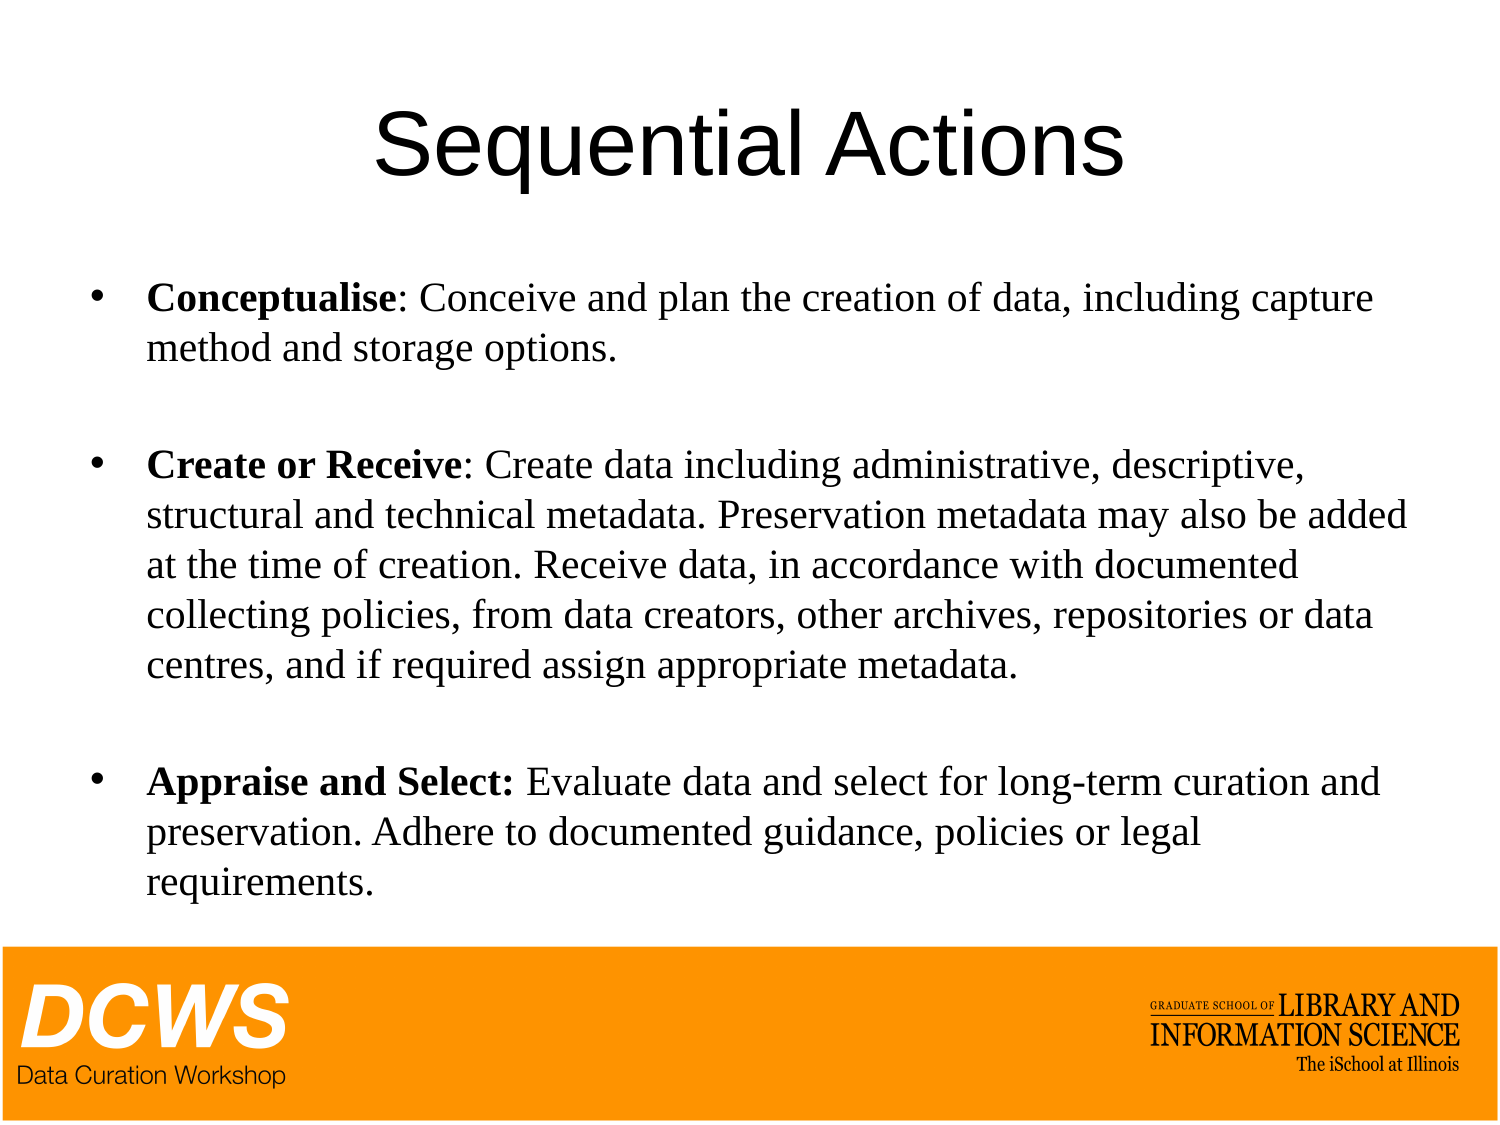

# Sequential Actions
Conceptualise: Conceive and plan the creation of data, including capture method and storage options.

Create or Receive: Create data including administrative, descriptive, structural and technical metadata. Preservation metadata may also be added at the time of creation. Receive data, in accordance with documented collecting policies, from data creators, other archives, repositories or data centres, and if required assign appropriate metadata.

Appraise and Select: Evaluate data and select for long-term curation and preservation. Adhere to documented guidance, policies or legal requirements.